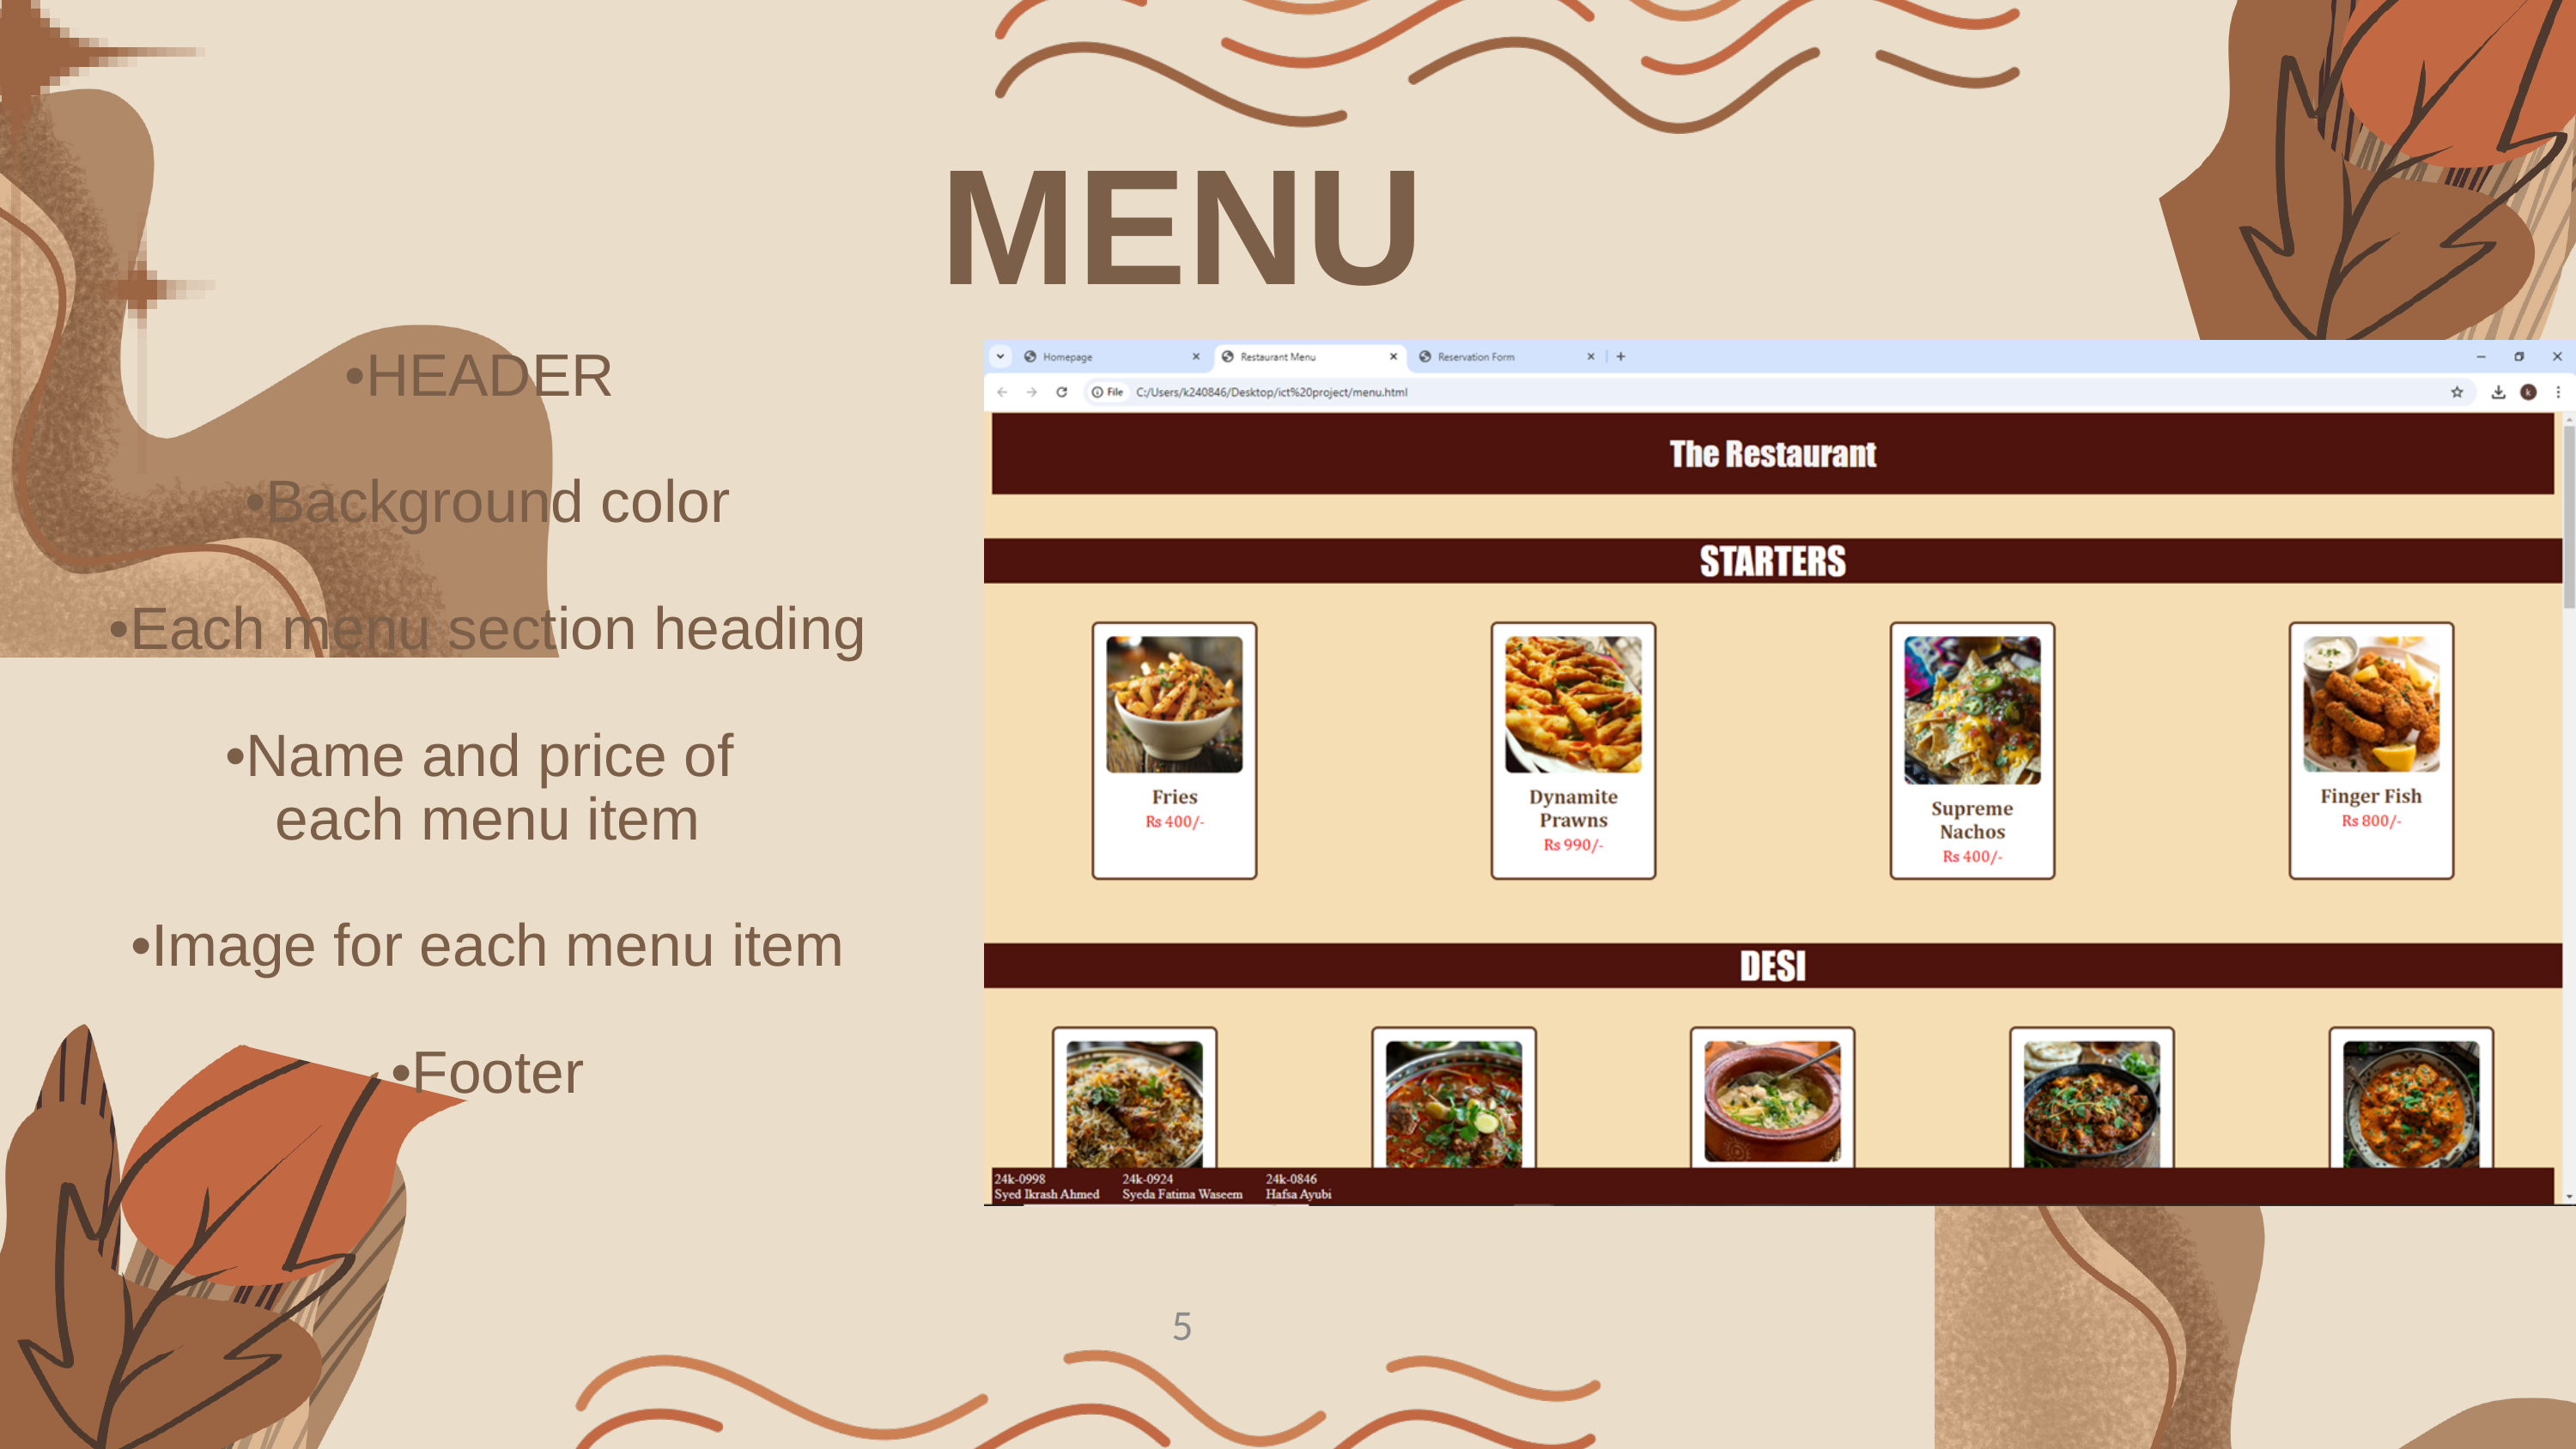

MENU

•HEADER

•Background color

•Each menu section heading

•Name and price of
each menu item

•Image for each menu item

•Footer

5